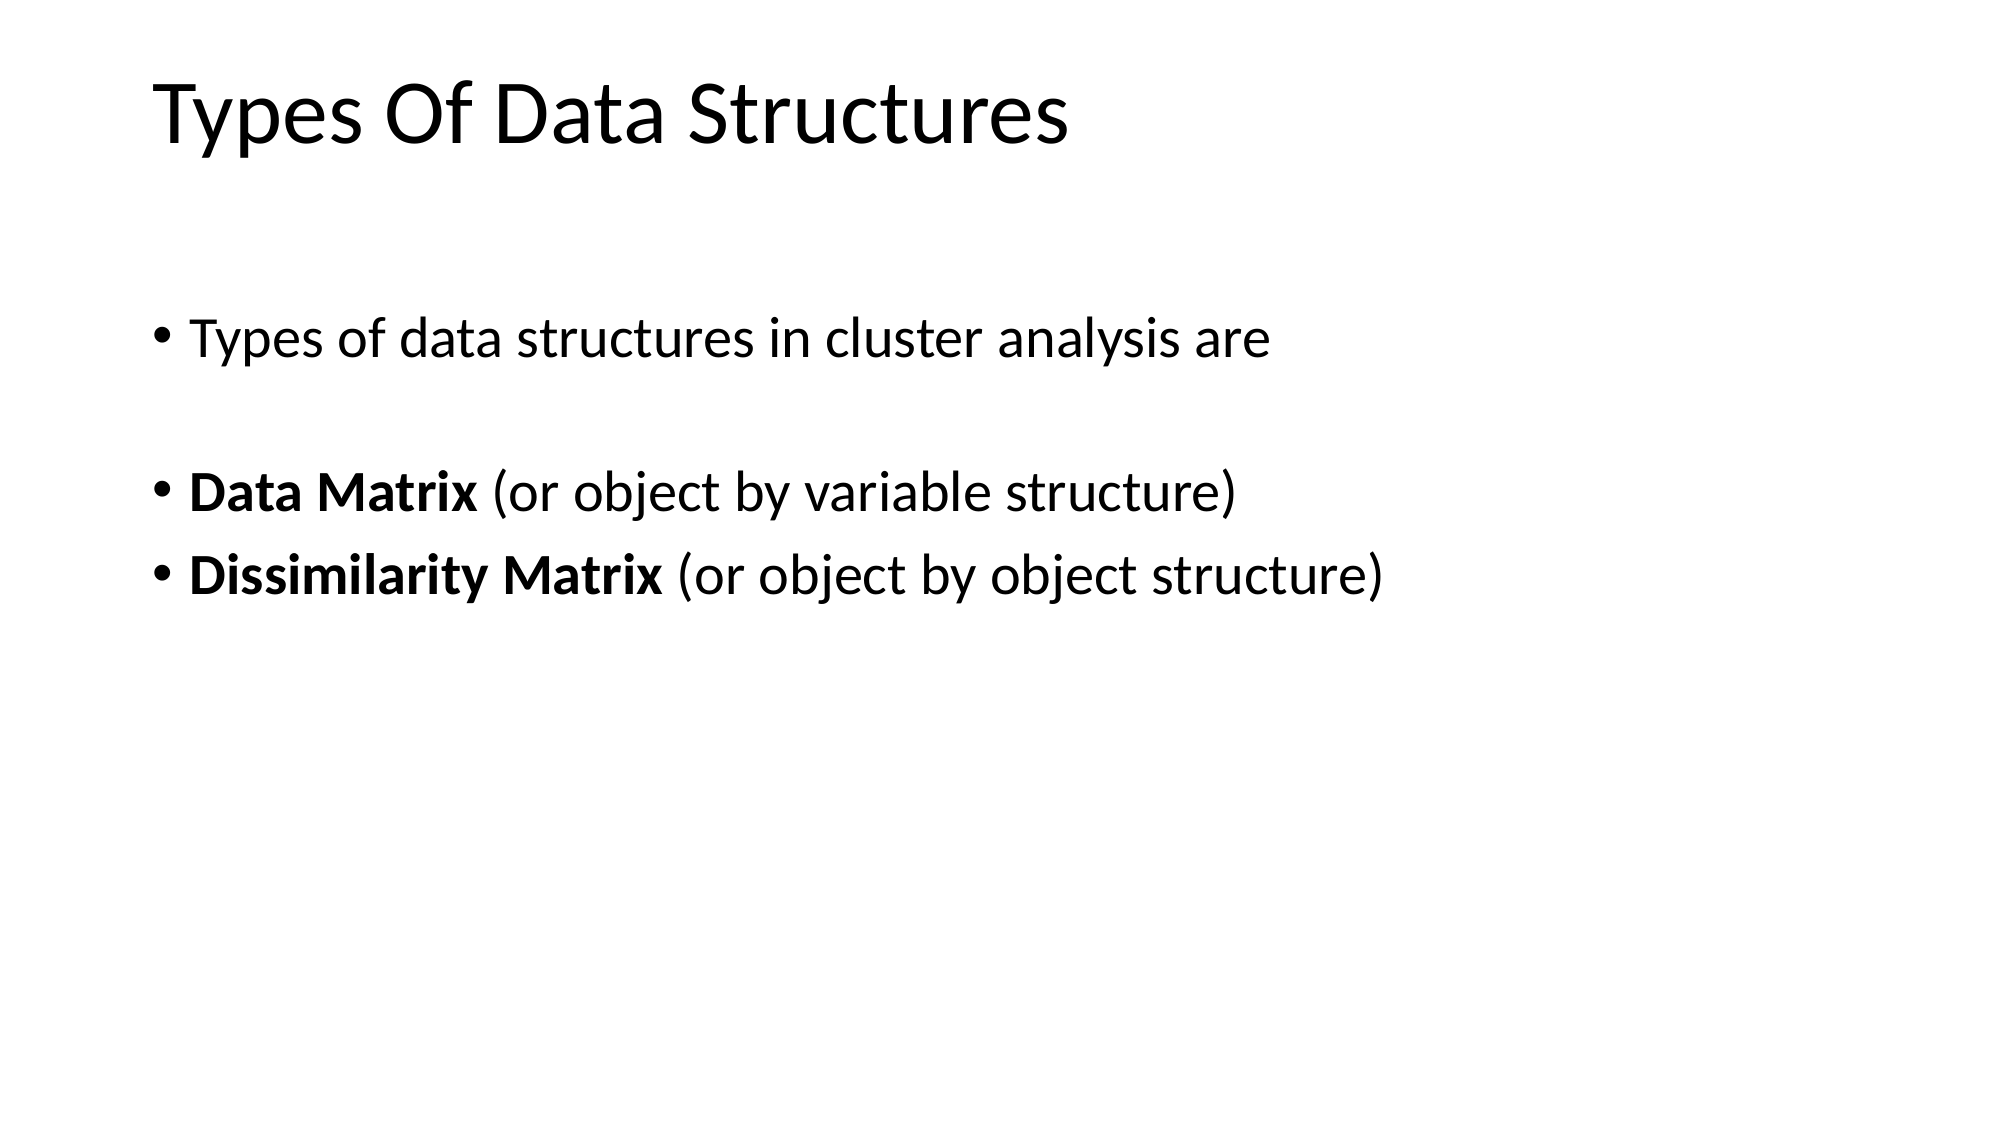

# Types Of Data Structures
Types of data structures in cluster analysis are
Data Matrix (or object by variable structure)
Dissimilarity Matrix (or object by object structure)